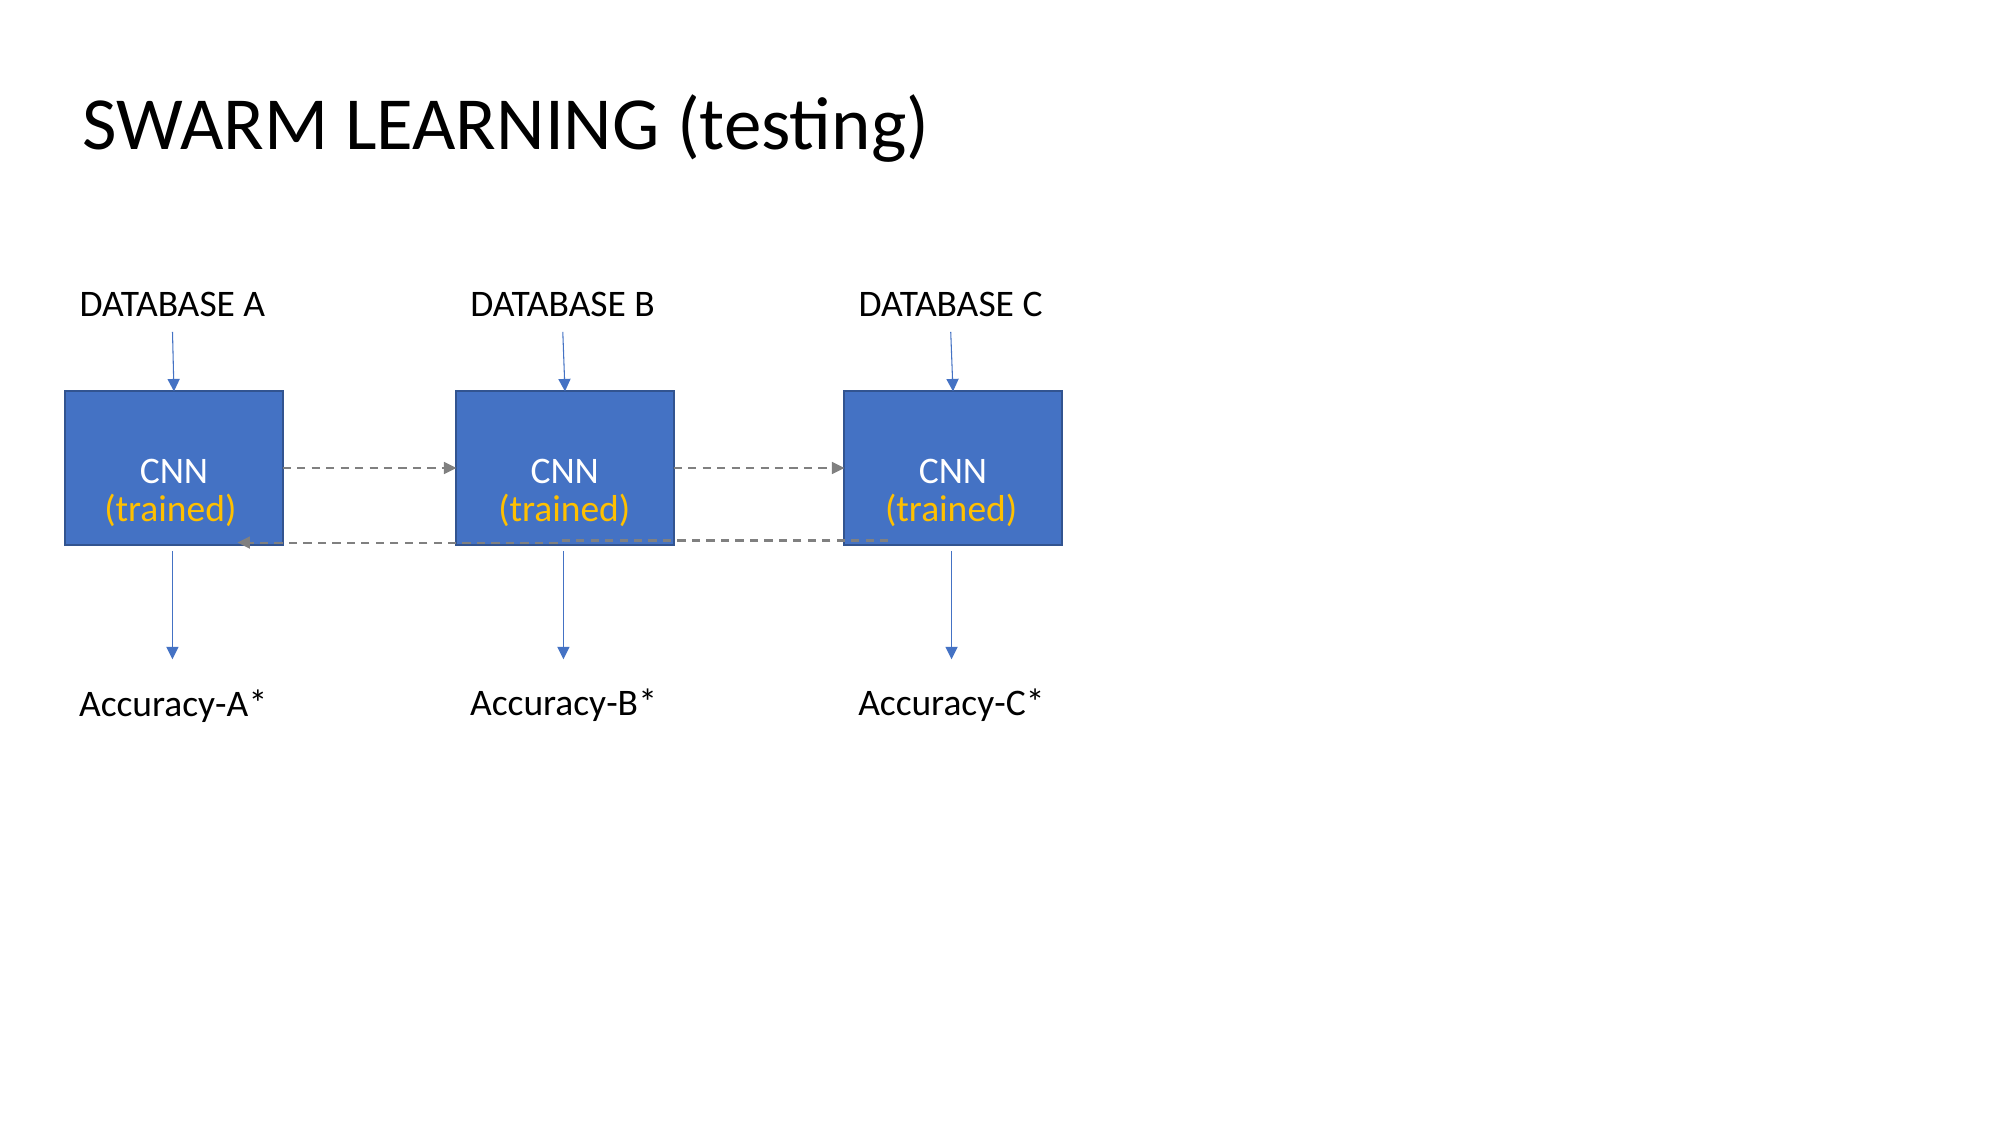

SWARM LEARNING (testing)
DATABASE A
DATABASE B
DATABASE C
CNN
CNN
CNN
(trained)
(trained)
(trained)
Accuracy-B*
Accuracy-C*
Accuracy-A*